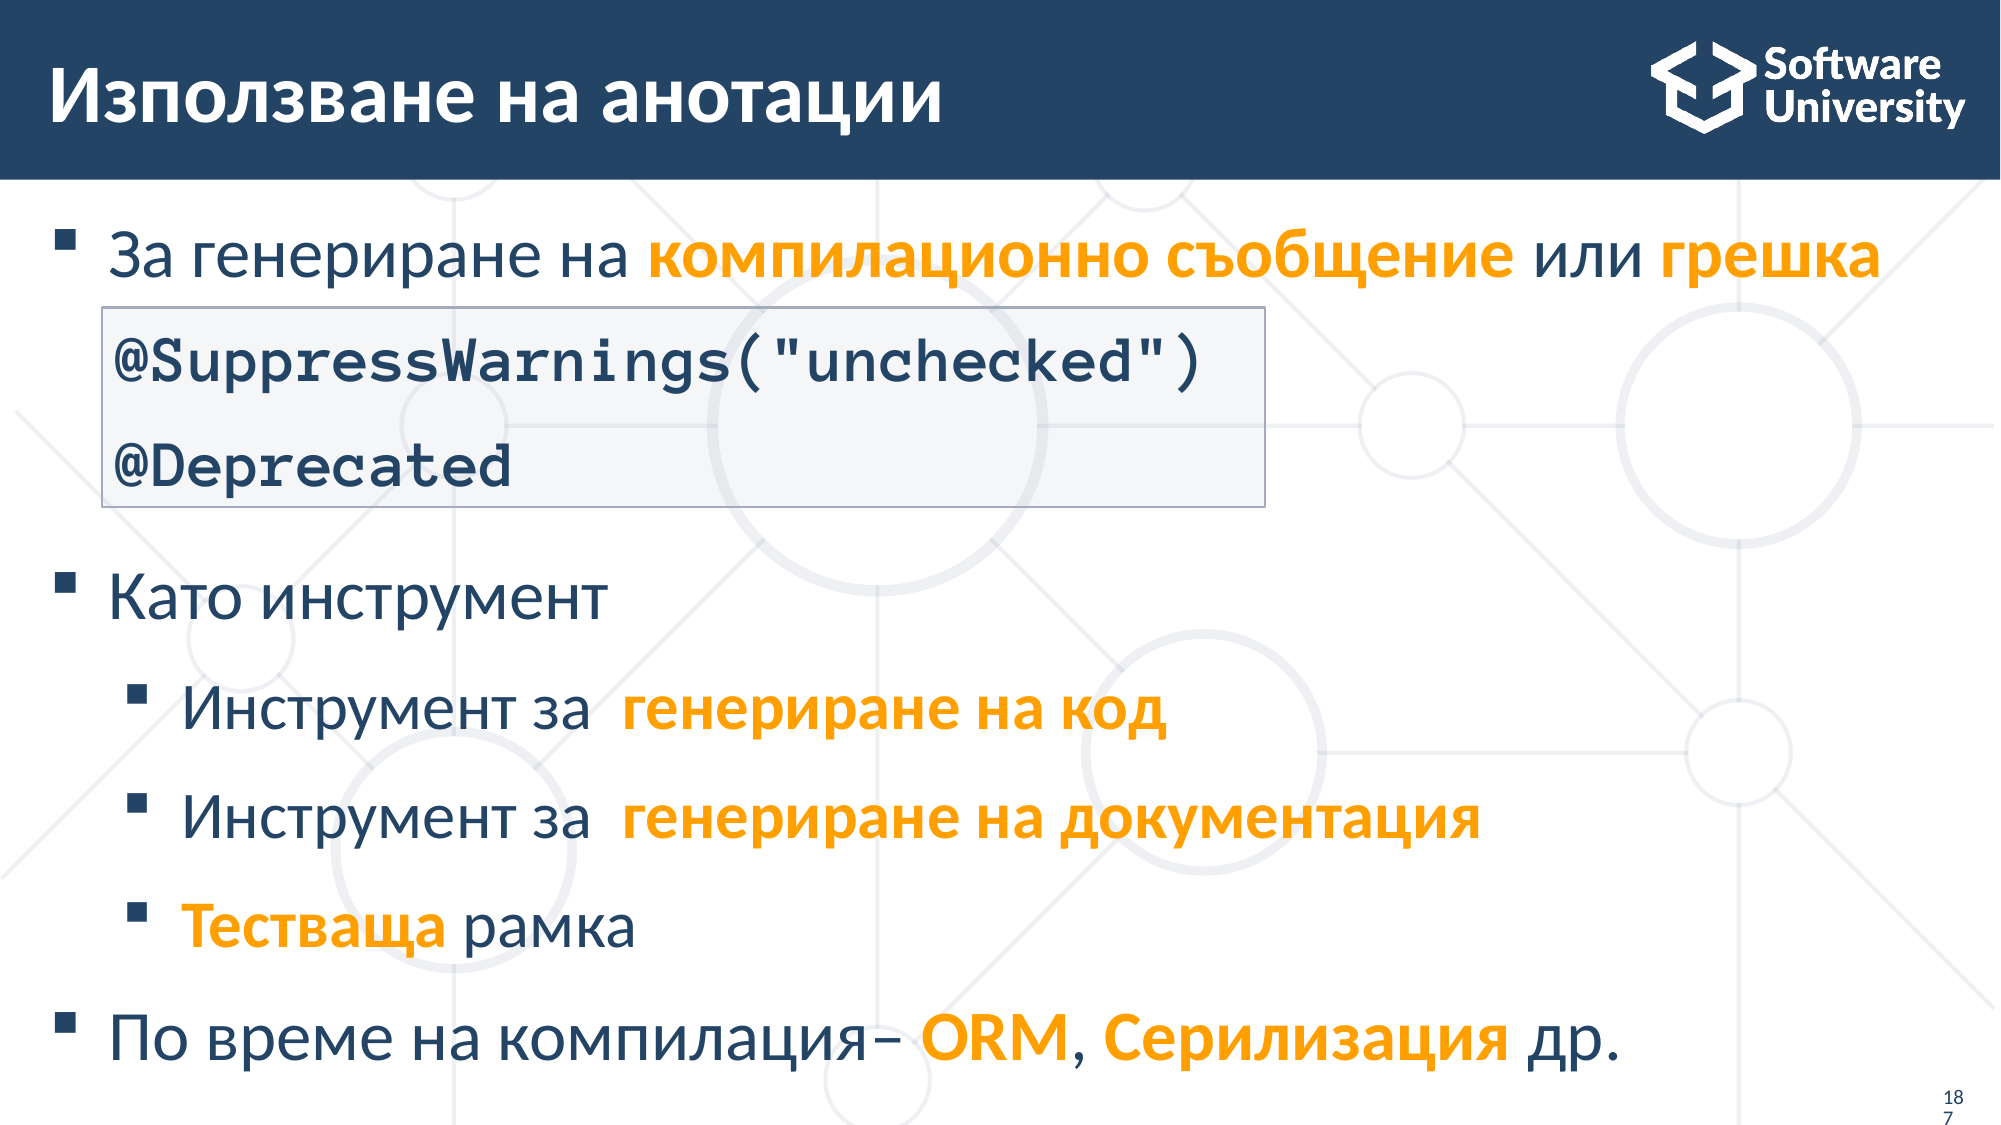

# Използване на анотации
За генериране на компилационно съобщение или грешка

Като инструмент
Инструмент за  генериране на код
Инструмент за  генериране на документация
Тестваща рамка
По време на компилация– ORM, Серилизация др.
@SuppressWarnings("unchecked")
@Deprecated
187